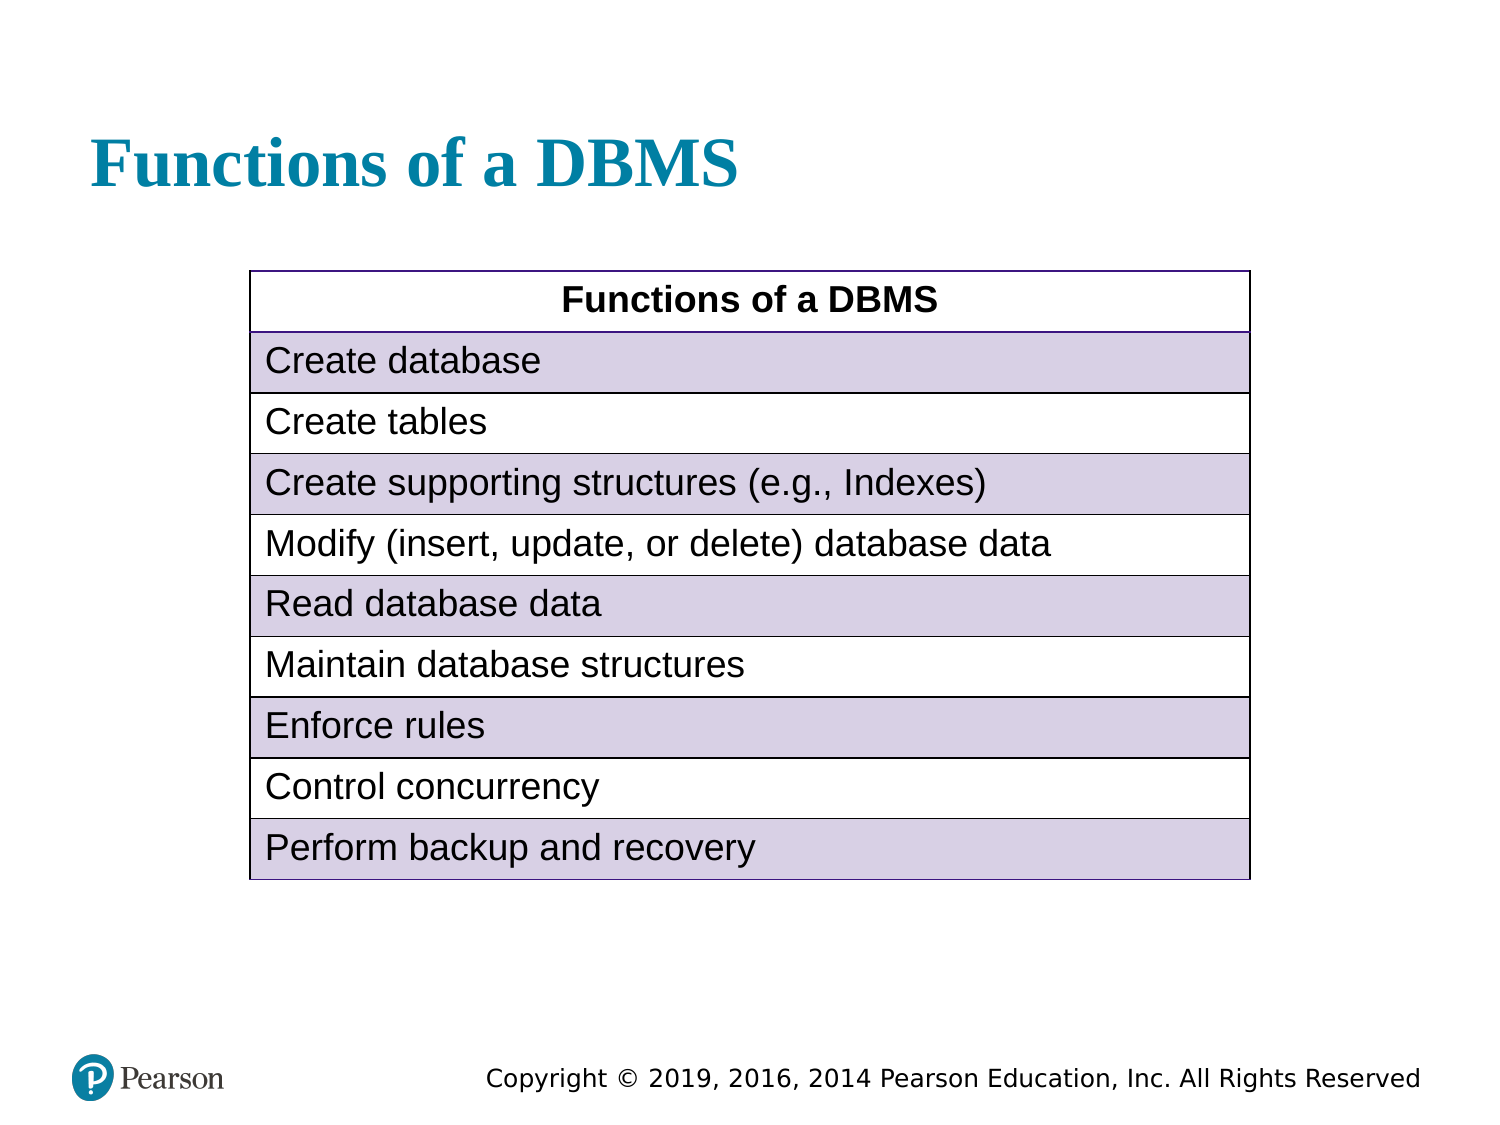

# Functions of a DBMS
| Functions of a DBMS |
| --- |
| Create database |
| Create tables |
| Create supporting structures (e.g., Indexes) |
| Modify (insert, update, or delete) database data |
| Read database data |
| Maintain database structures |
| Enforce rules |
| Control concurrency |
| Perform backup and recovery |